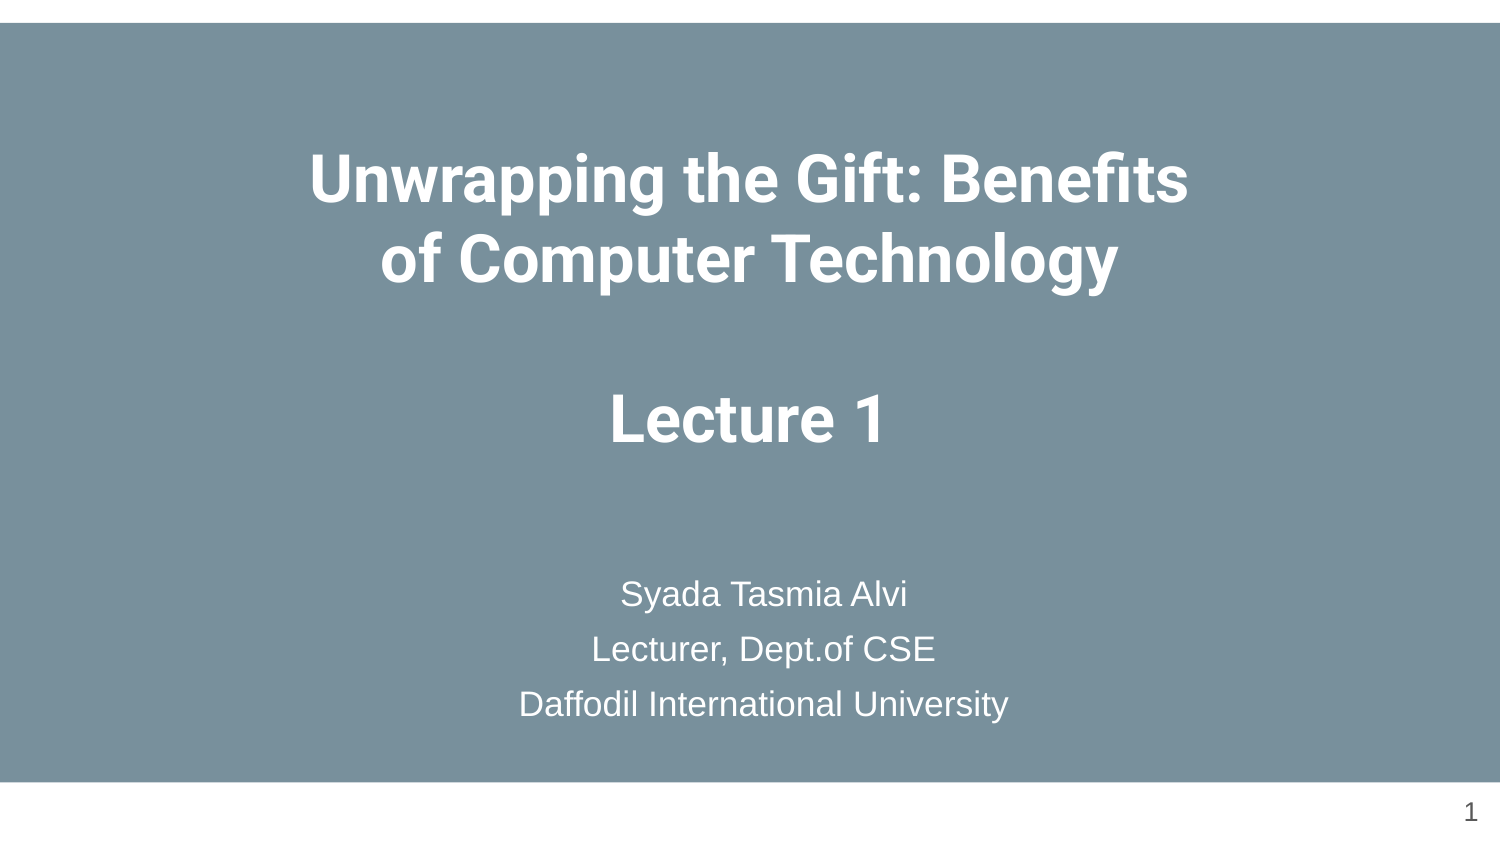

Unwrapping the Gift: Benefits
of Computer Technology

Lecture 1

Syada Tasmia Alvi
Lecturer, Dept.of CSE
Daffodil International University

1